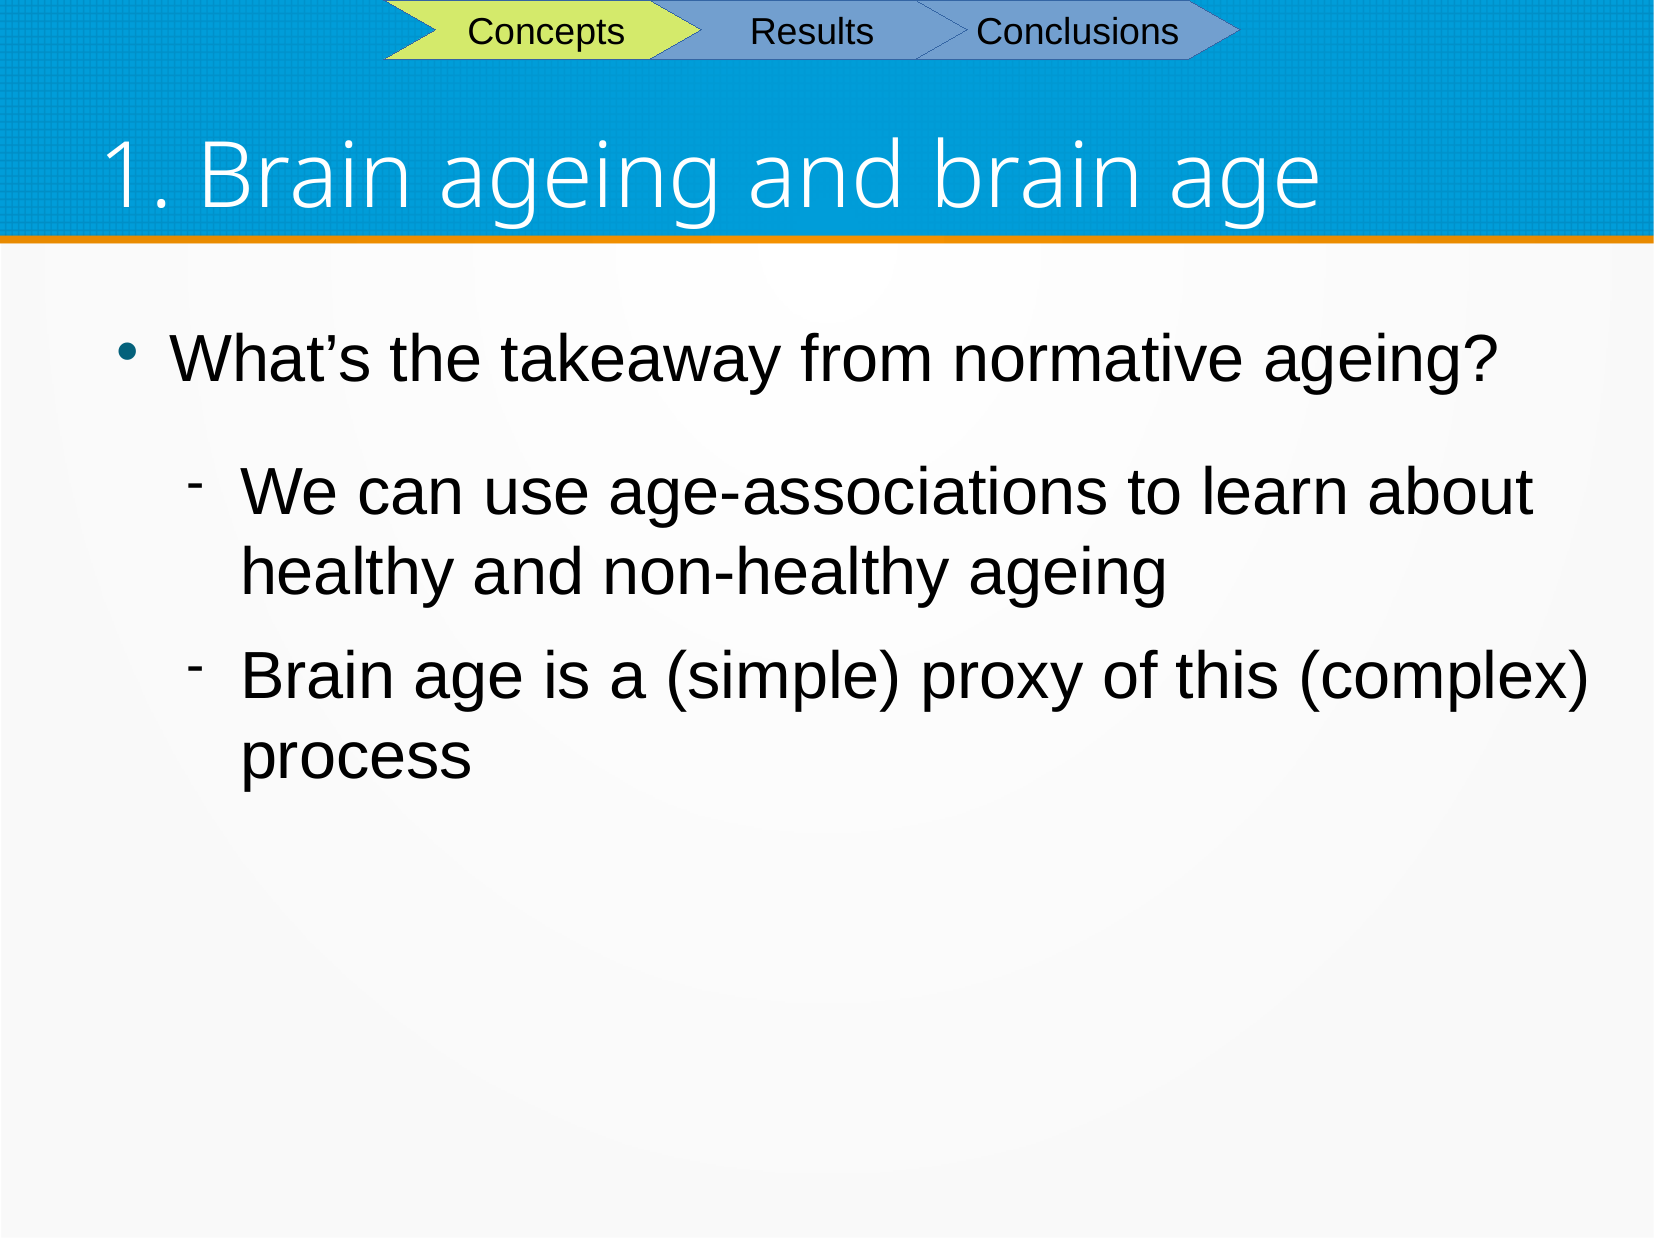

Concepts
Results
Conclusions
# 1. Brain ageing and brain age
What’s the takeaway from normative ageing?
We can use age-associations to learn about healthy and non-healthy ageing
Brain age is a (simple) proxy of this (complex) process